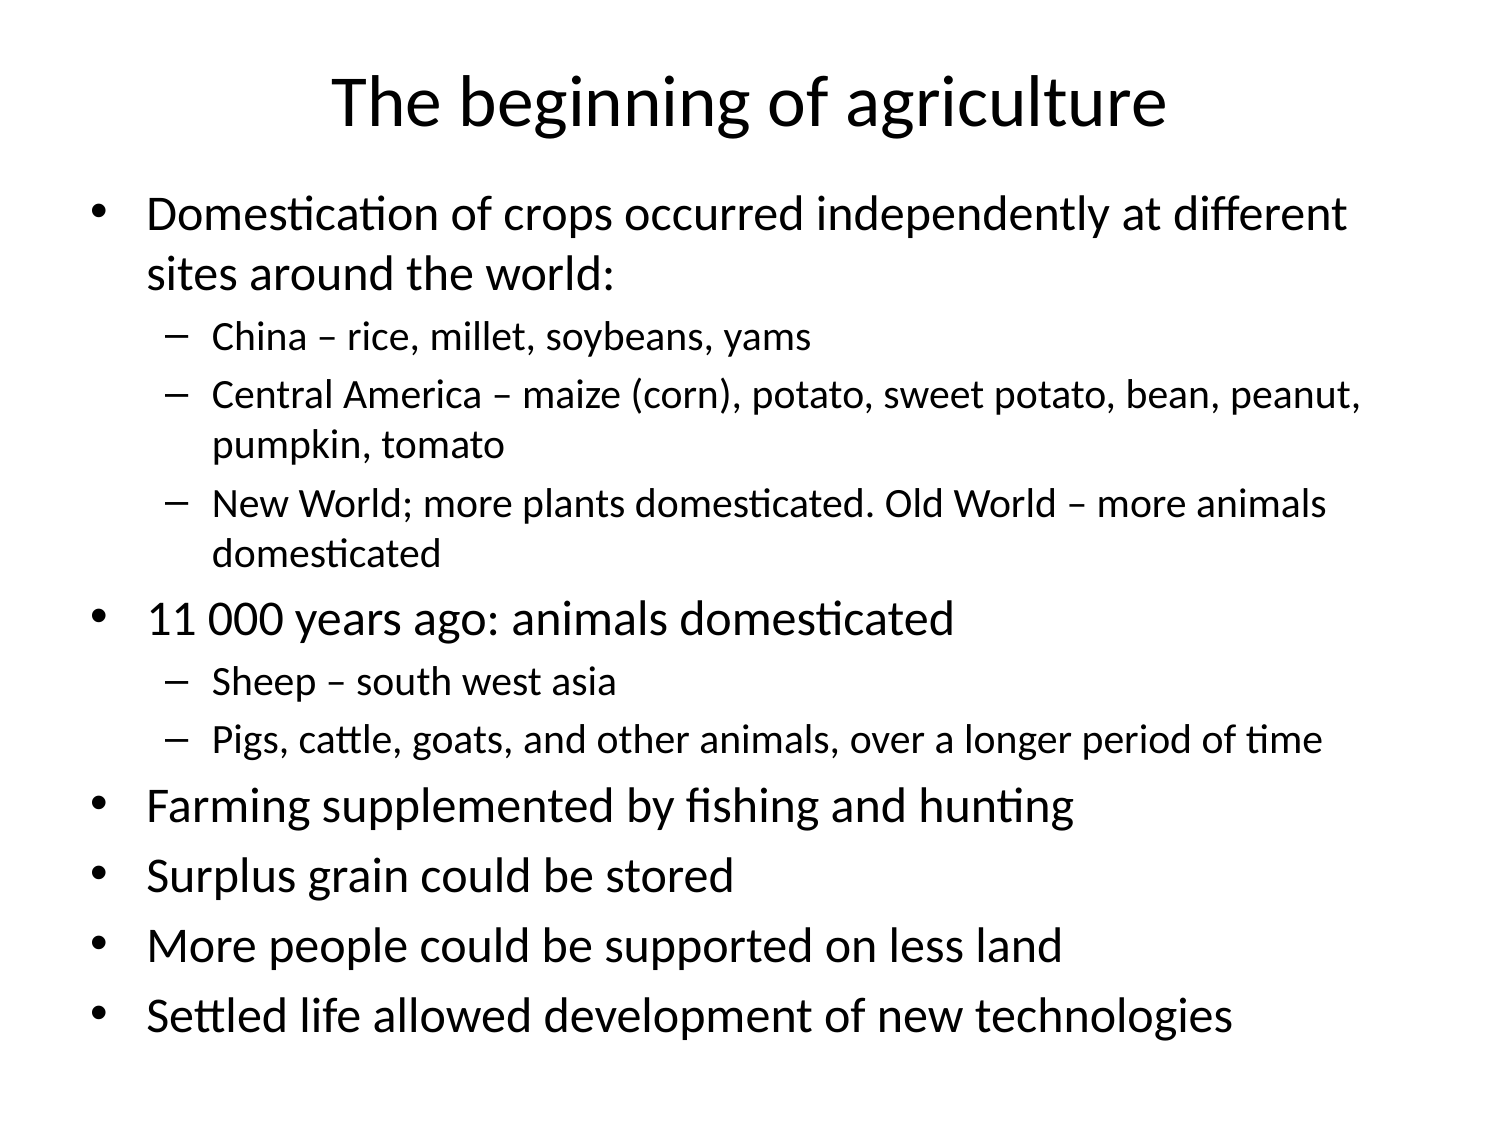

# The beginning of agriculture
Domestication of crops occurred independently at different sites around the world:
China – rice, millet, soybeans, yams
Central America – maize (corn), potato, sweet potato, bean, peanut, pumpkin, tomato
New World; more plants domesticated. Old World – more animals domesticated
11 000 years ago: animals domesticated
Sheep – south west asia
Pigs, cattle, goats, and other animals, over a longer period of time
Farming supplemented by fishing and hunting
Surplus grain could be stored
More people could be supported on less land
Settled life allowed development of new technologies